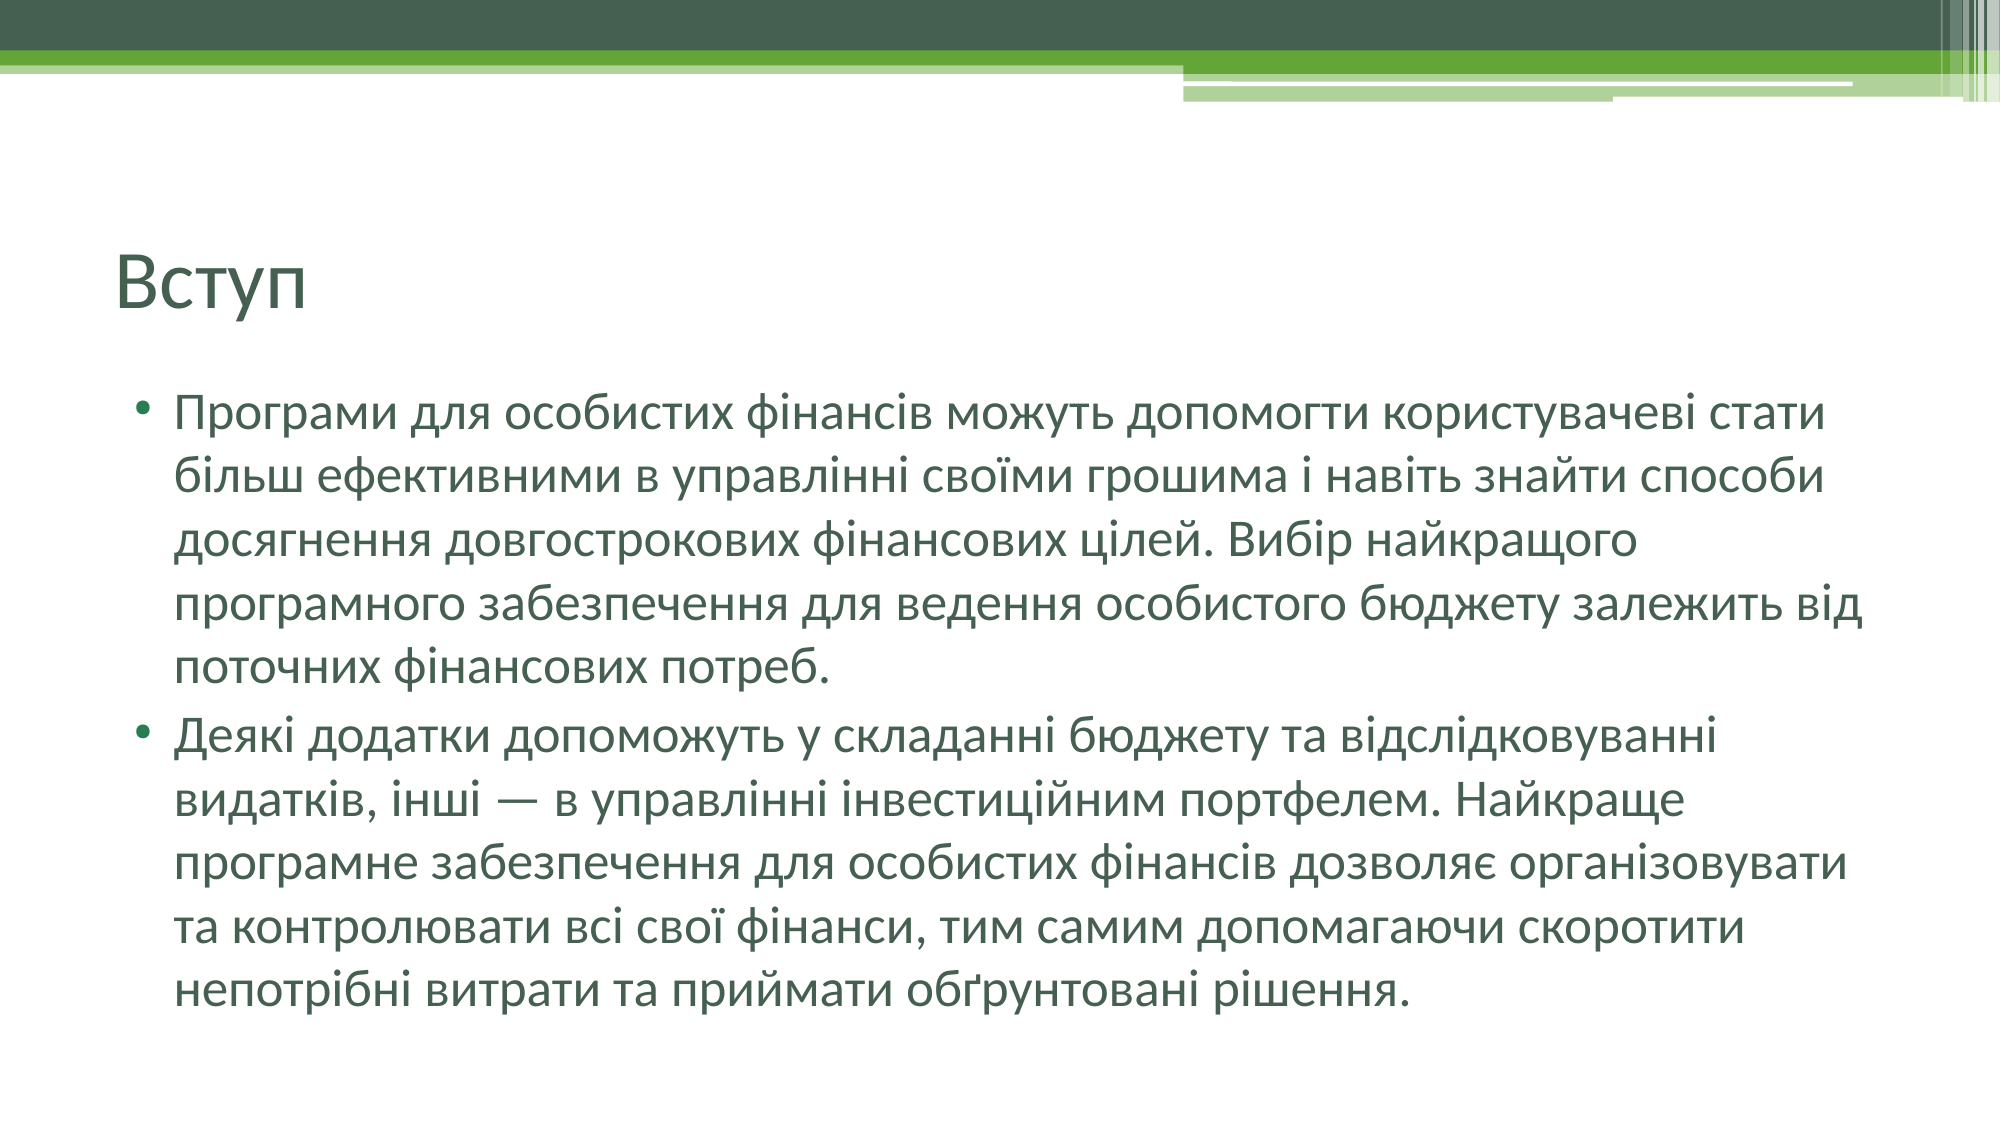

# Вступ
Програми для особистих фінансів можуть допомогти користувачеві стати більш ефективними в управлінні своїми грошима і навіть знайти способи досягнення довгострокових фінансових цілей. Вибір найкращого програмного забезпечення для ведення особистого бюджету залежить від поточних фінансових потреб.
Деякі додатки допоможуть у складанні бюджету та відслідковуванні видатків, інші — в управлінні інвестиційним портфелем. Найкраще програмне забезпечення для особистих фінансів дозволяє організовувати та контролювати всі свої фінанси, тим самим допомагаючи скоротити непотрібні витрати та приймати обґрунтовані рішення.